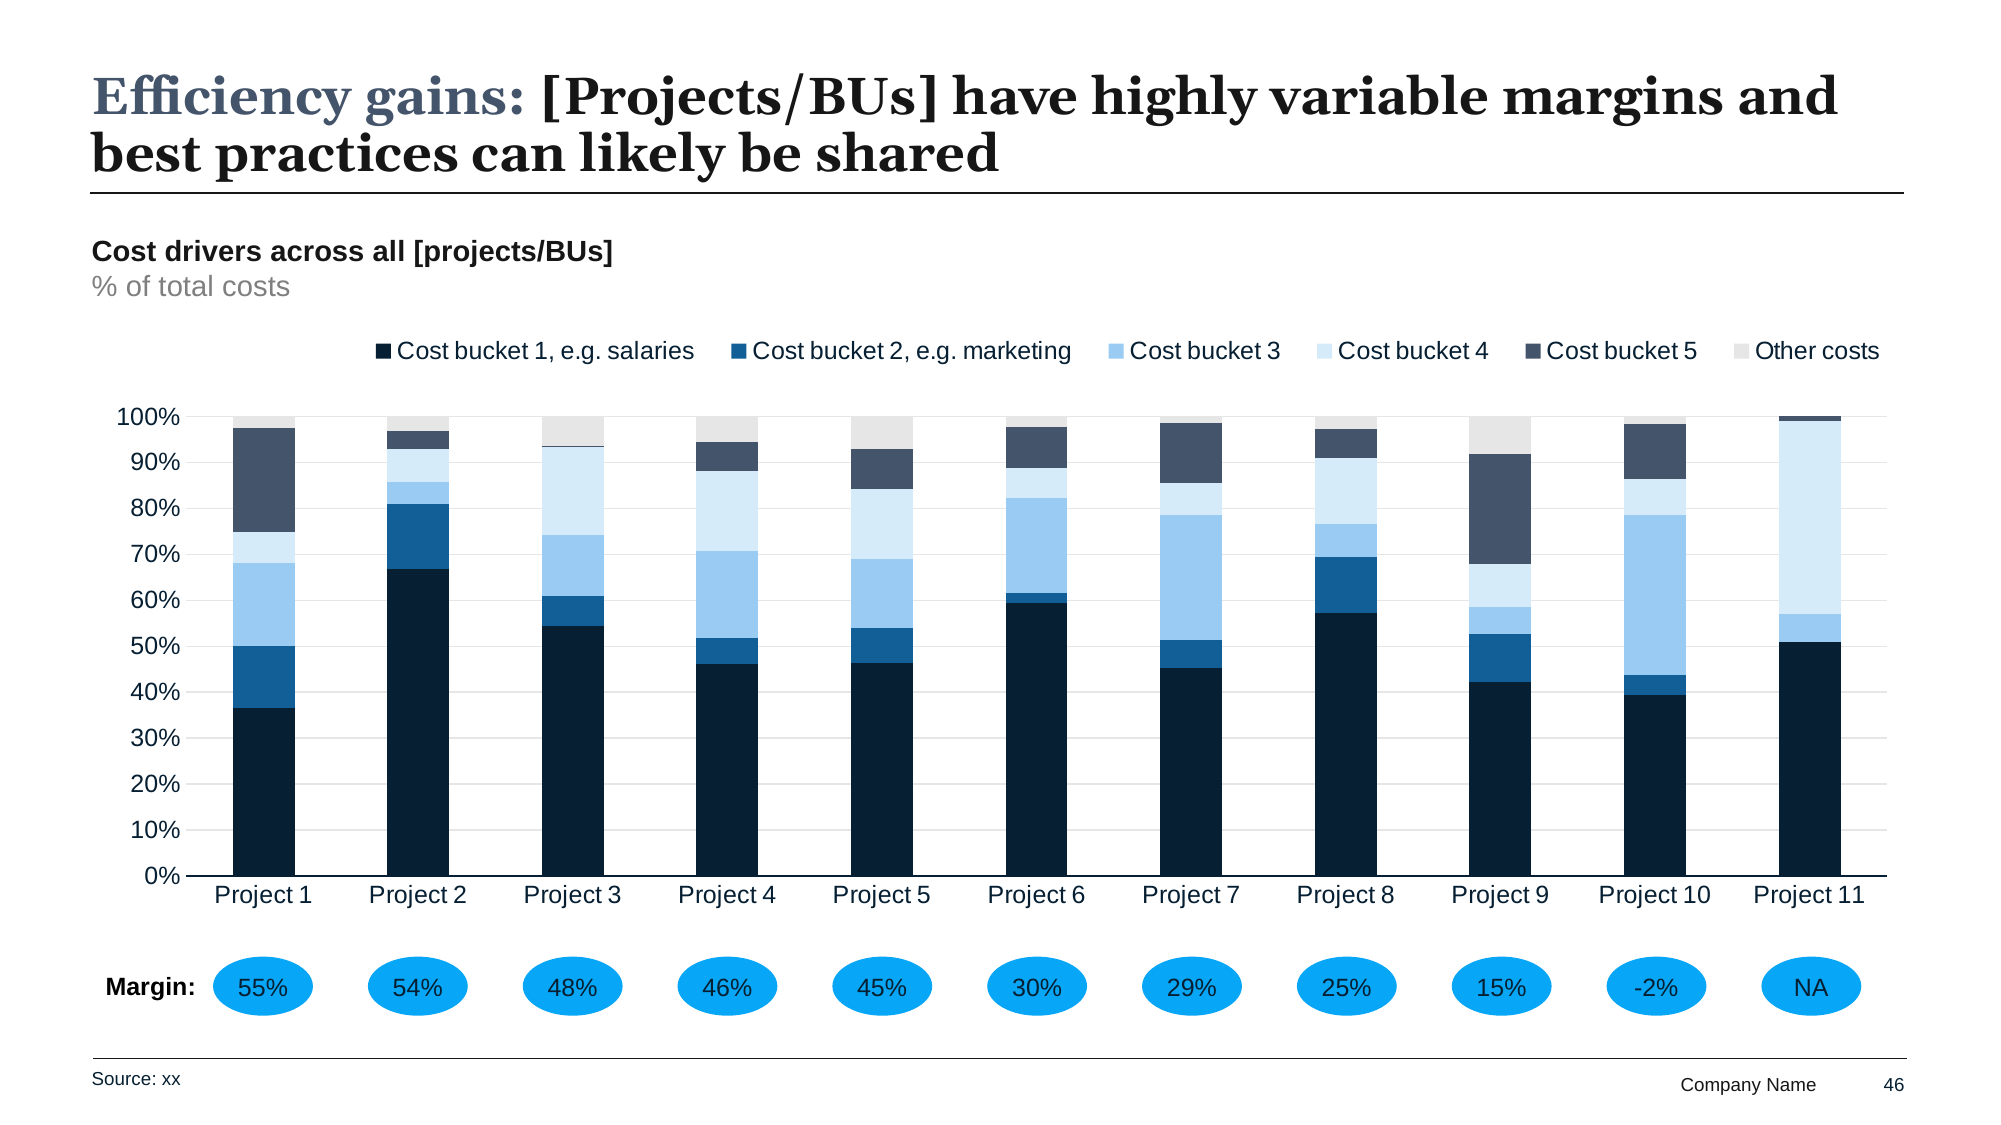

# Efficiency gains: [Projects/BUs] have highly variable margins and best practices can likely be shared
Cost drivers across all [projects/BUs]
% of total costs

### Chart

| Category | Cost bucket 1, e.g. salaries | Cost bucket 2, e.g. marketing | Cost bucket 3 | Cost bucket 4 | Cost bucket 5 | Other costs |
|---|---|---|---|---|---|---|
| Project 1 | 228957.688 | 84378.6214 | 112184.704 | 41767.1215 | 141383.635 | 16122.1565 |
| Project 2 | 109623.582 | 23112.9218 | 7998.6087 | 11712.0833 | 6342.72211 | 5279.64388 |
| Project 3 | 311196.228 | 36908.6258 | 75922.2459 | 109360.14 | 660.379664 | 37335.6352 |
| Project 4 | 185221.695 | 22931.5125 | 75514.3227 | 69426.7652 | 25280.8541 | 22800.0804 |
| Project 5 | 395054.825 | 64629.1778 | 127382.236 | 130065.08 | 75161.2953 | 59640.7796 |
| Project 6 | 388540.367 | 14978.88 | 135241.39 | 42797.9103 | 58845.4 | 14725.5109 |
| Project 7 | 171105.847 | 22990.3866 | 102631.26 | 26085.8672 | 48800.2941 | 5912.90404 |
| Project 8 | 391217.747 | 83349.5512 | 50249.2886 | 97620.9715 | 42338.2564 | 19538.9254 |
| Project 9 | 13313.3485 | 3291.09194 | 1826.87964 | 3008.45328 | 7507.41957 | 2586.90828 |
| Project 10 | 452516.79 | 48383.4441 | 399112.036 | 90205.6401 | 136954.228 | 18376.7877 |
| Project 11 | 7962.78664 | 0.0 | 959.053823 | 6554.1713 | 161.167223 | 0.0 |
55%
54%
48%
46%
45%
30%
29%
25%
15%
-2%
NA
Margin:
Source: xx
46